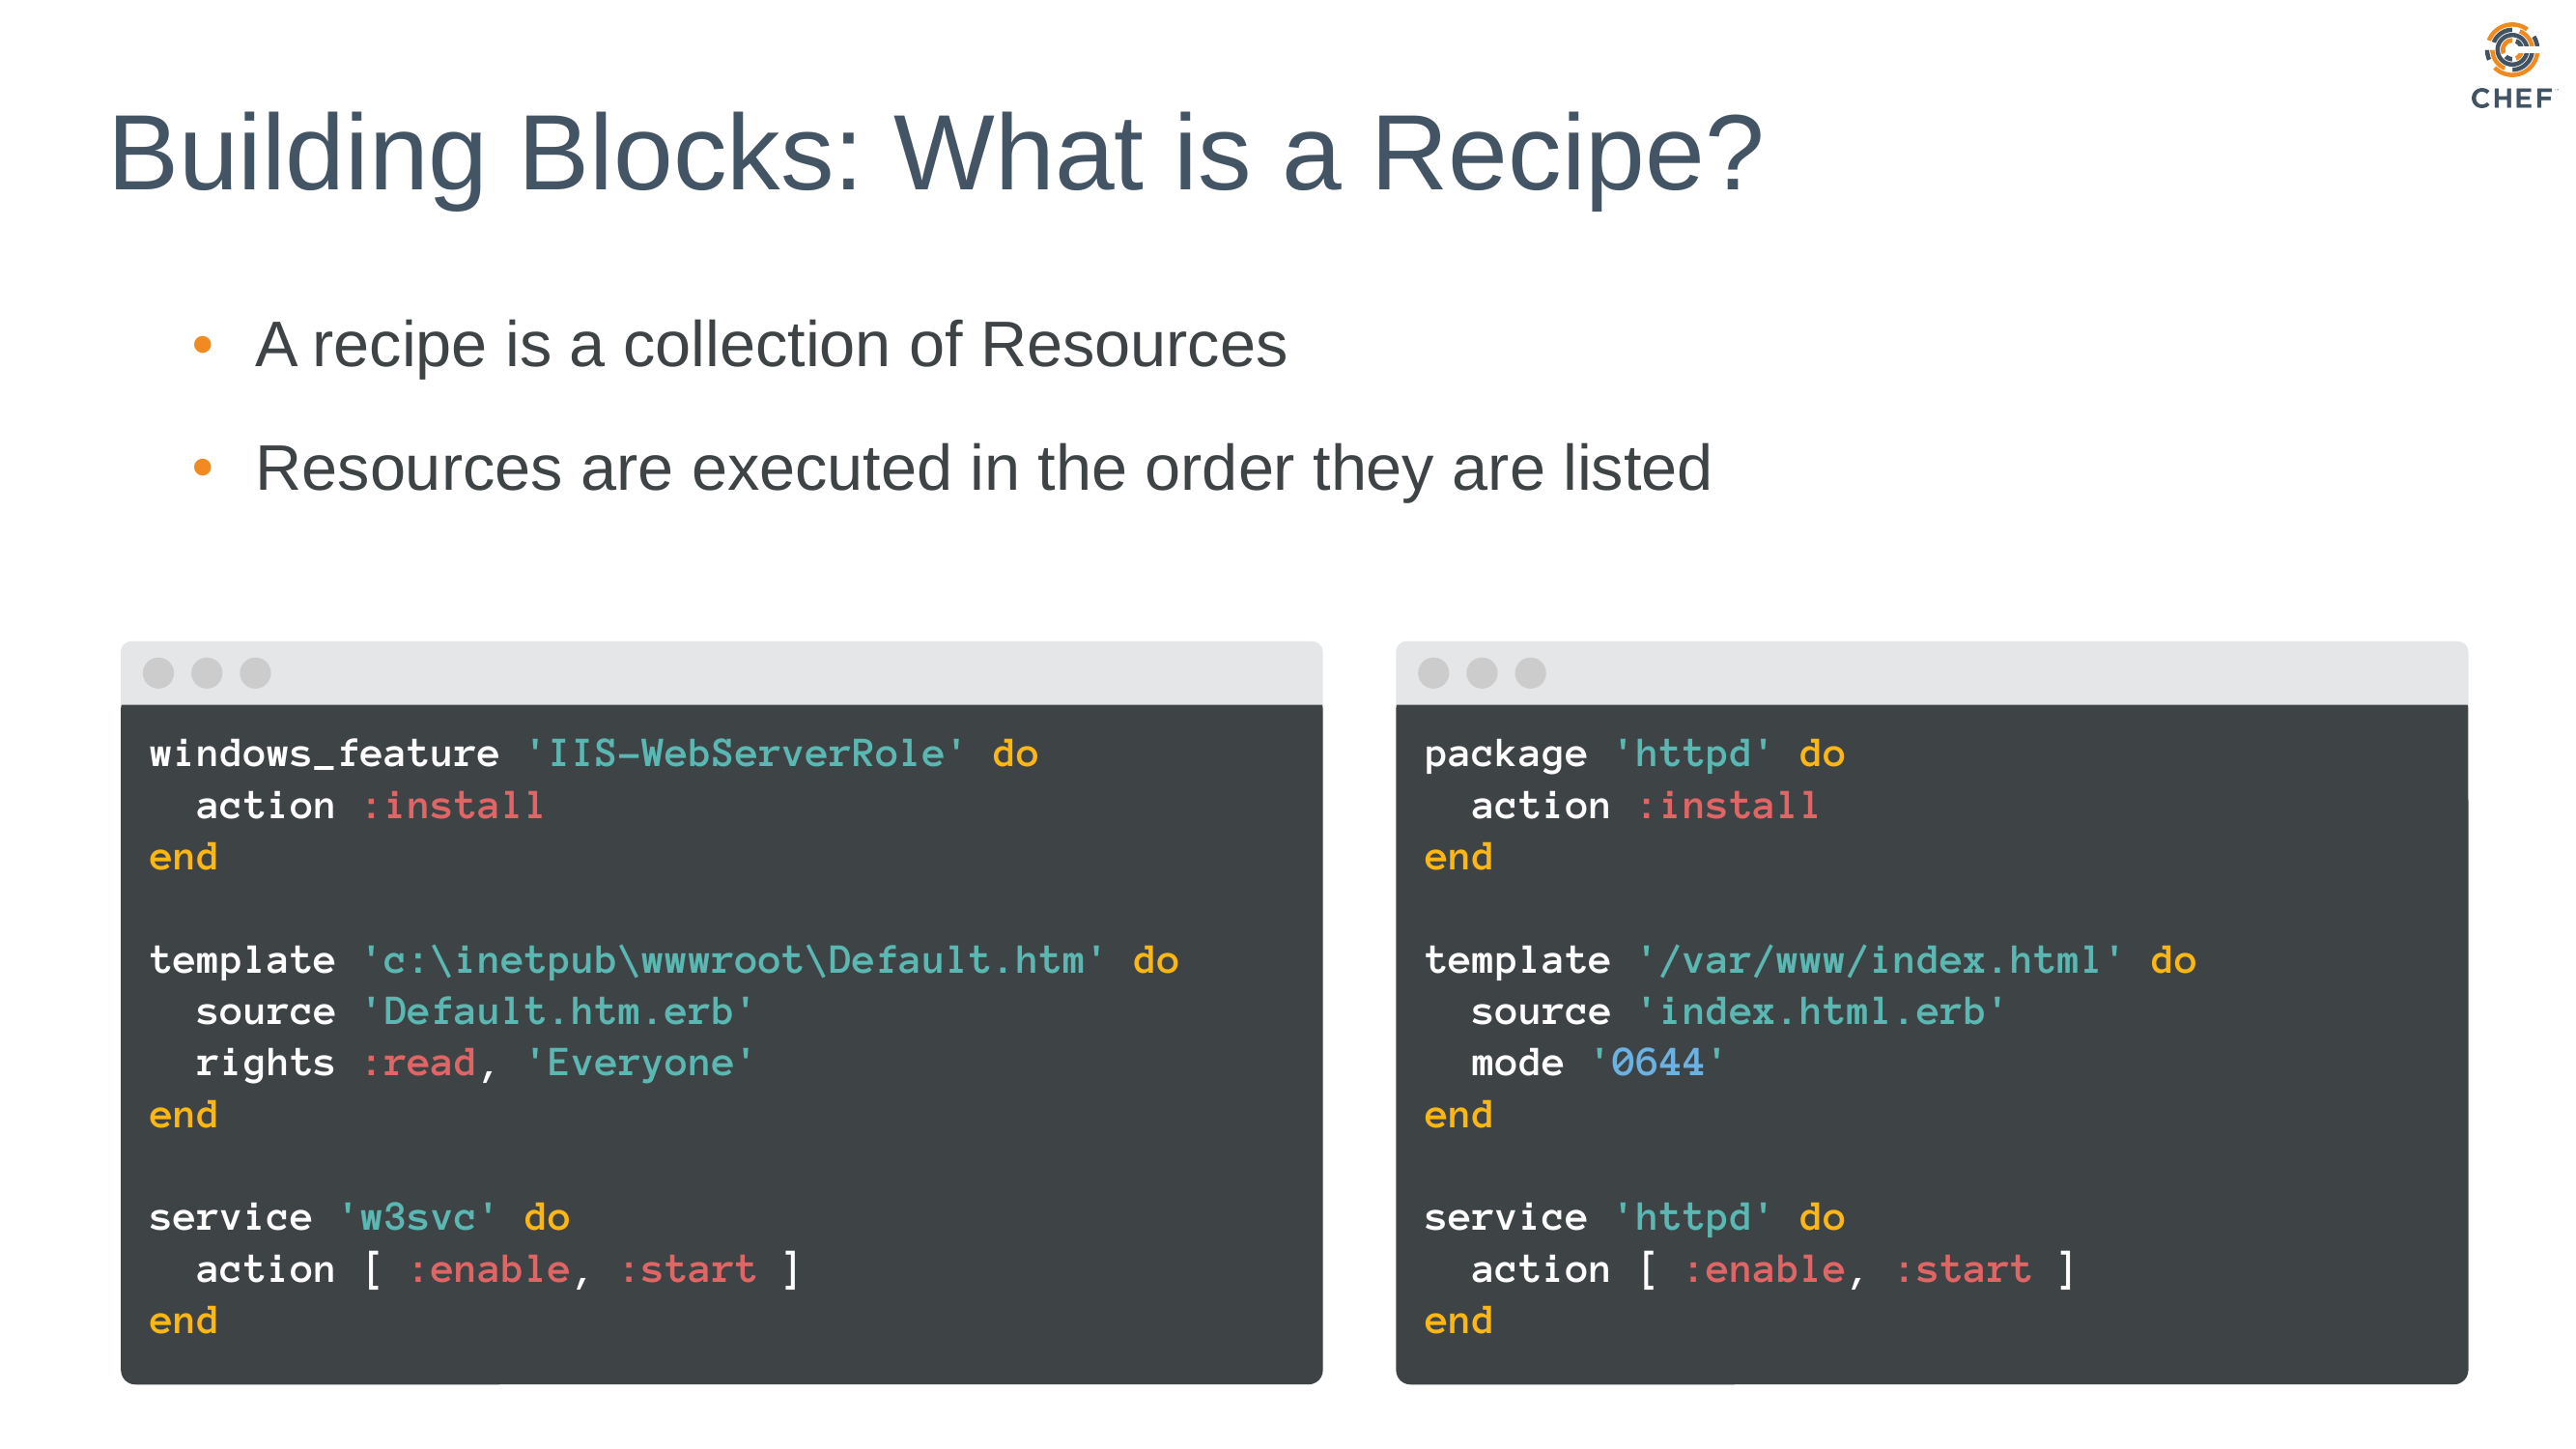

# Building Blocks: What is a Recipe?
A recipe is a collection of Resources
Resources are executed in the order they are listed

windows_feature 'IIS-WebServerRole' do
  action :install
end

template 'c:\inetpub\wwwroot\Default.htm' do
  source 'Default.htm.erb'
  rights :read, 'Everyone'
end

service 'w3svc' do
  action [ :enable, :start ]
end

package 'httpd' do
  action :install
end

template '/var/www/index.html' do
  source 'index.html.erb'
  mode '0644'
end

service 'httpd' do
  action [ :enable, :start ]
end

On Linux based OSes: